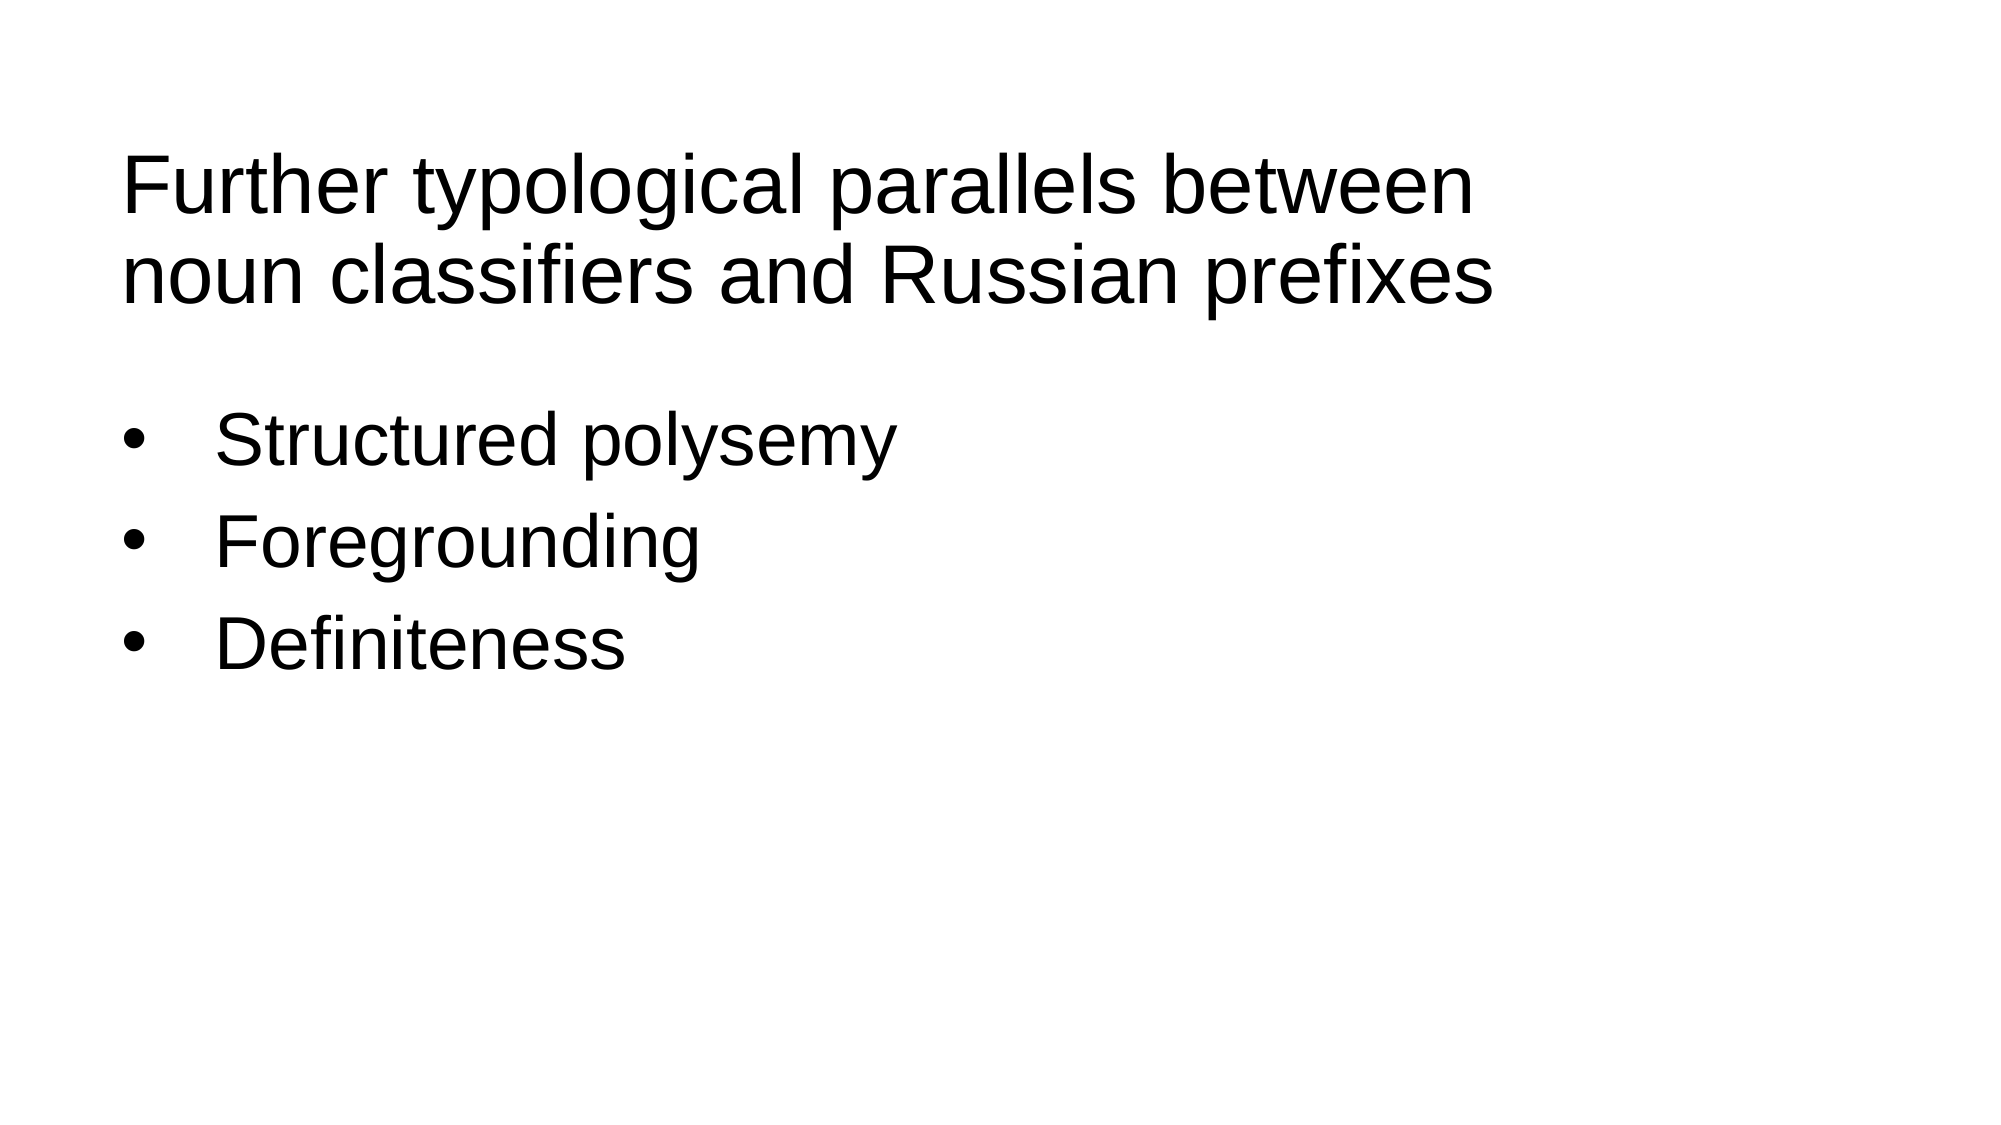

# Further typological parallels between noun classifiers and Russian prefixes
Structured polysemy
Foregrounding
Definiteness